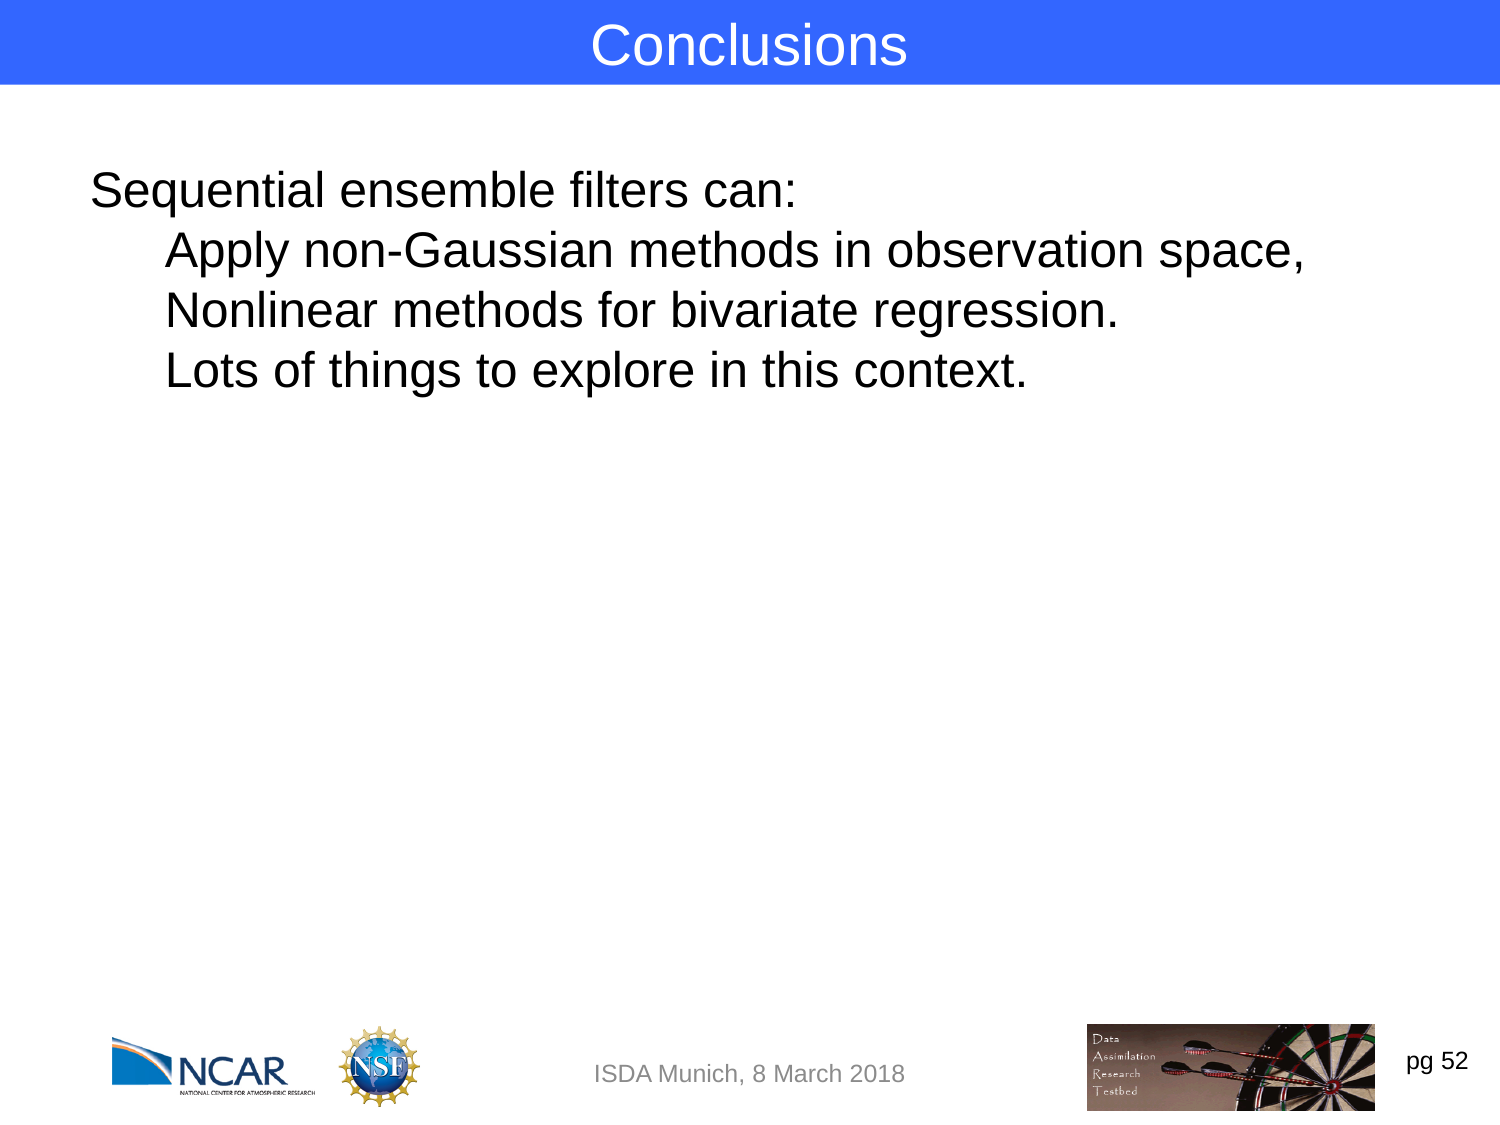

Conclusions
Sequential ensemble filters can:
Apply non-Gaussian methods in observation space,
Nonlinear methods for bivariate regression.
Lots of things to explore in this context.

ISDA Munich, 8 March 2018